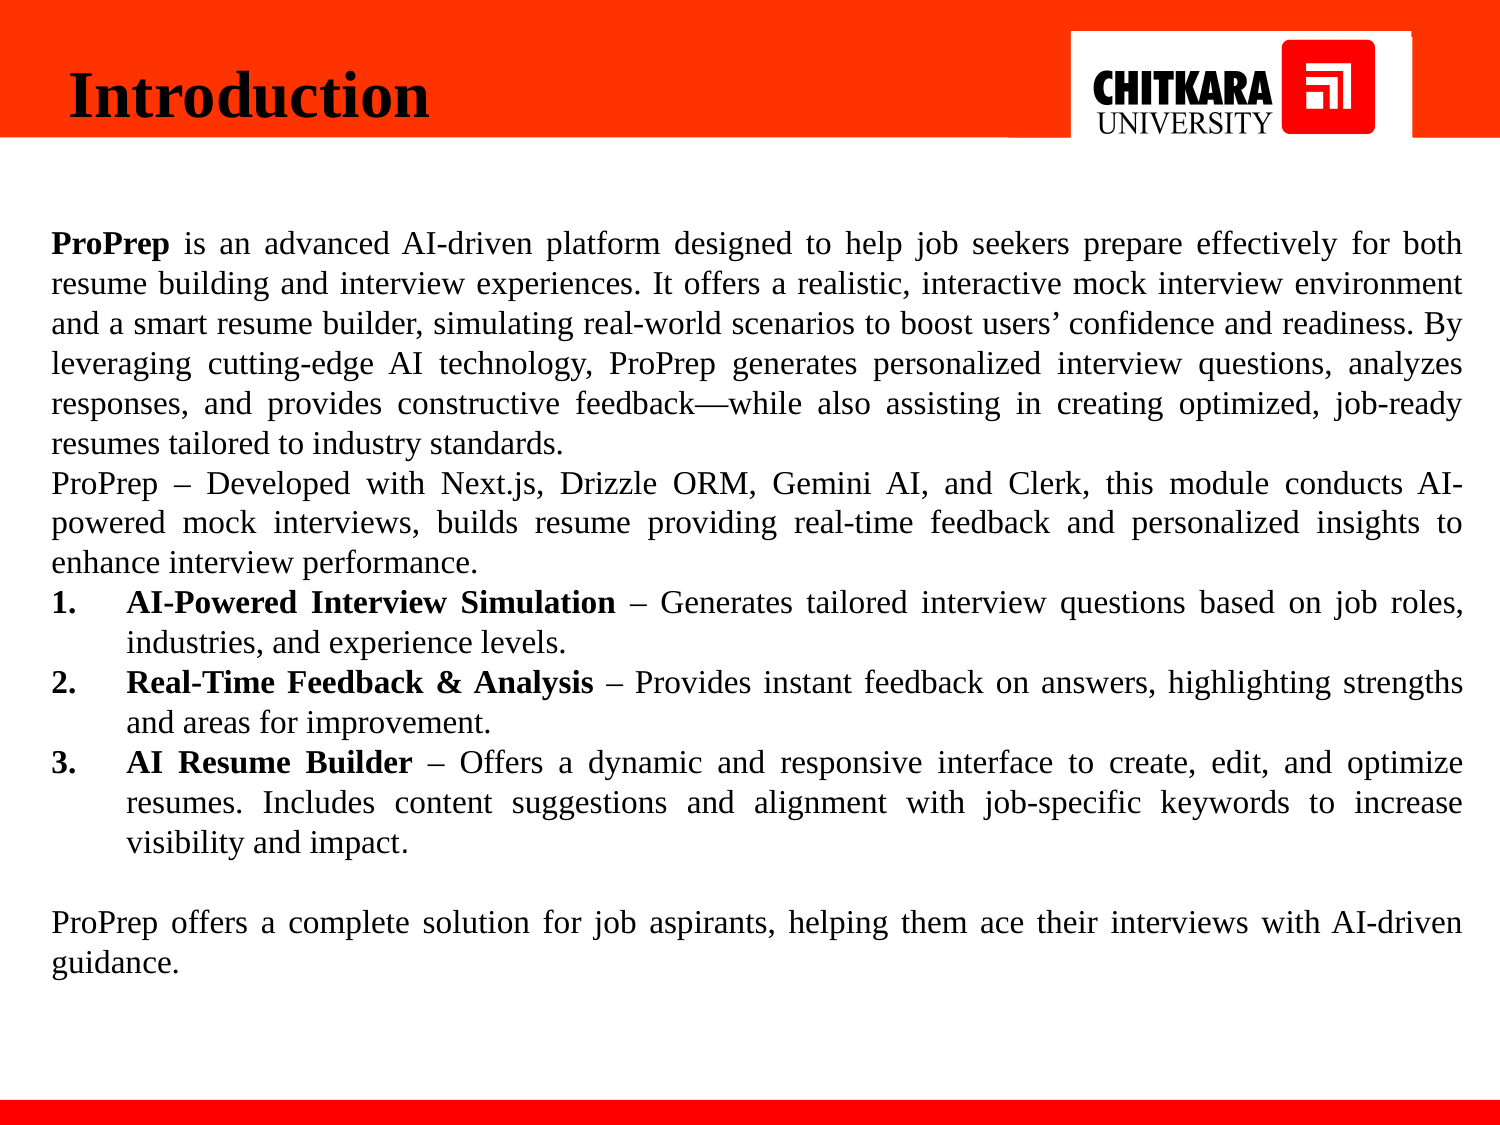

Introduction
ProPrep is an advanced AI-driven platform designed to help job seekers prepare effectively for both resume building and interview experiences. It offers a realistic, interactive mock interview environment and a smart resume builder, simulating real-world scenarios to boost users’ confidence and readiness. By leveraging cutting-edge AI technology, ProPrep generates personalized interview questions, analyzes responses, and provides constructive feedback—while also assisting in creating optimized, job-ready resumes tailored to industry standards.
ProPrep – Developed with Next.js, Drizzle ORM, Gemini AI, and Clerk, this module conducts AI-powered mock interviews, builds resume providing real-time feedback and personalized insights to enhance interview performance.
AI-Powered Interview Simulation – Generates tailored interview questions based on job roles, industries, and experience levels.
Real-Time Feedback & Analysis – Provides instant feedback on answers, highlighting strengths and areas for improvement.
AI Resume Builder – Offers a dynamic and responsive interface to create, edit, and optimize resumes. Includes content suggestions and alignment with job-specific keywords to increase visibility and impact.

ProPrep offers a complete solution for job aspirants, helping them ace their interviews with AI-driven guidance.